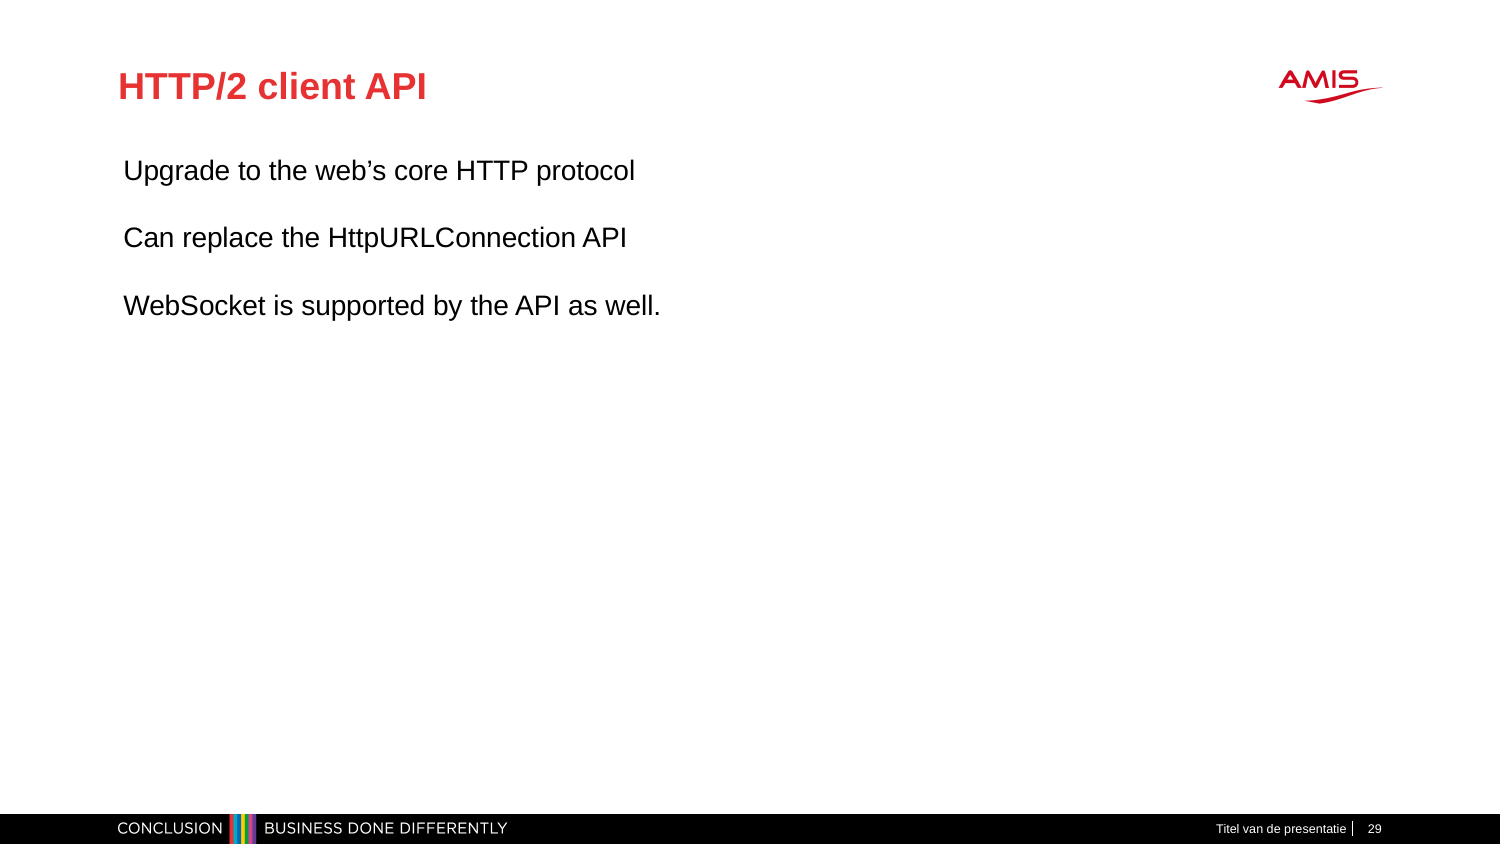

# HTTP/2 client API
Upgrade to the web’s core HTTP protocol

Can replace the HttpURLConnection API

WebSocket is supported by the API as well.
Titel van de presentatie
29